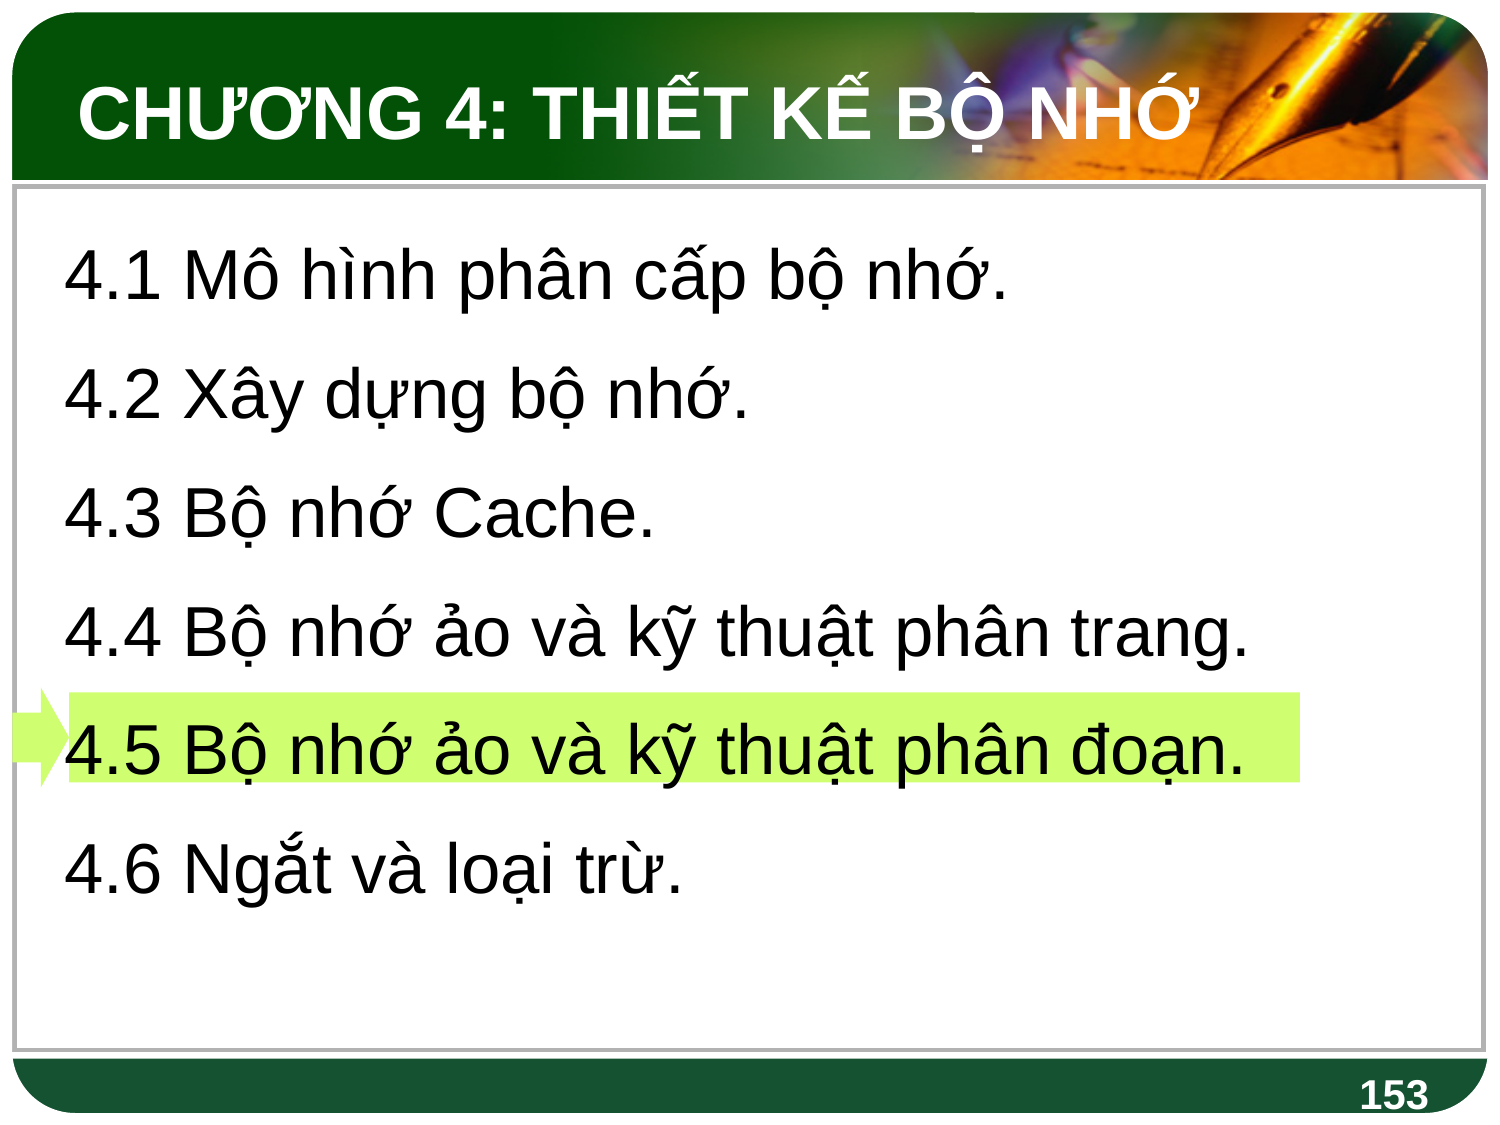

CHƯƠNG 4: THIẾT KẾ BỘ NHỚ
4.1 Mô hình phân cấp bộ nhớ.
4.2 Xây dựng bộ nhớ.
4.3 Bộ nhớ Cache.
4.4 Bộ nhớ ảo và kỹ thuật phân trang.
4.5 Bộ nhớ ảo và kỹ thuật phân đoạn.
4.6 Ngắt và loại trừ.